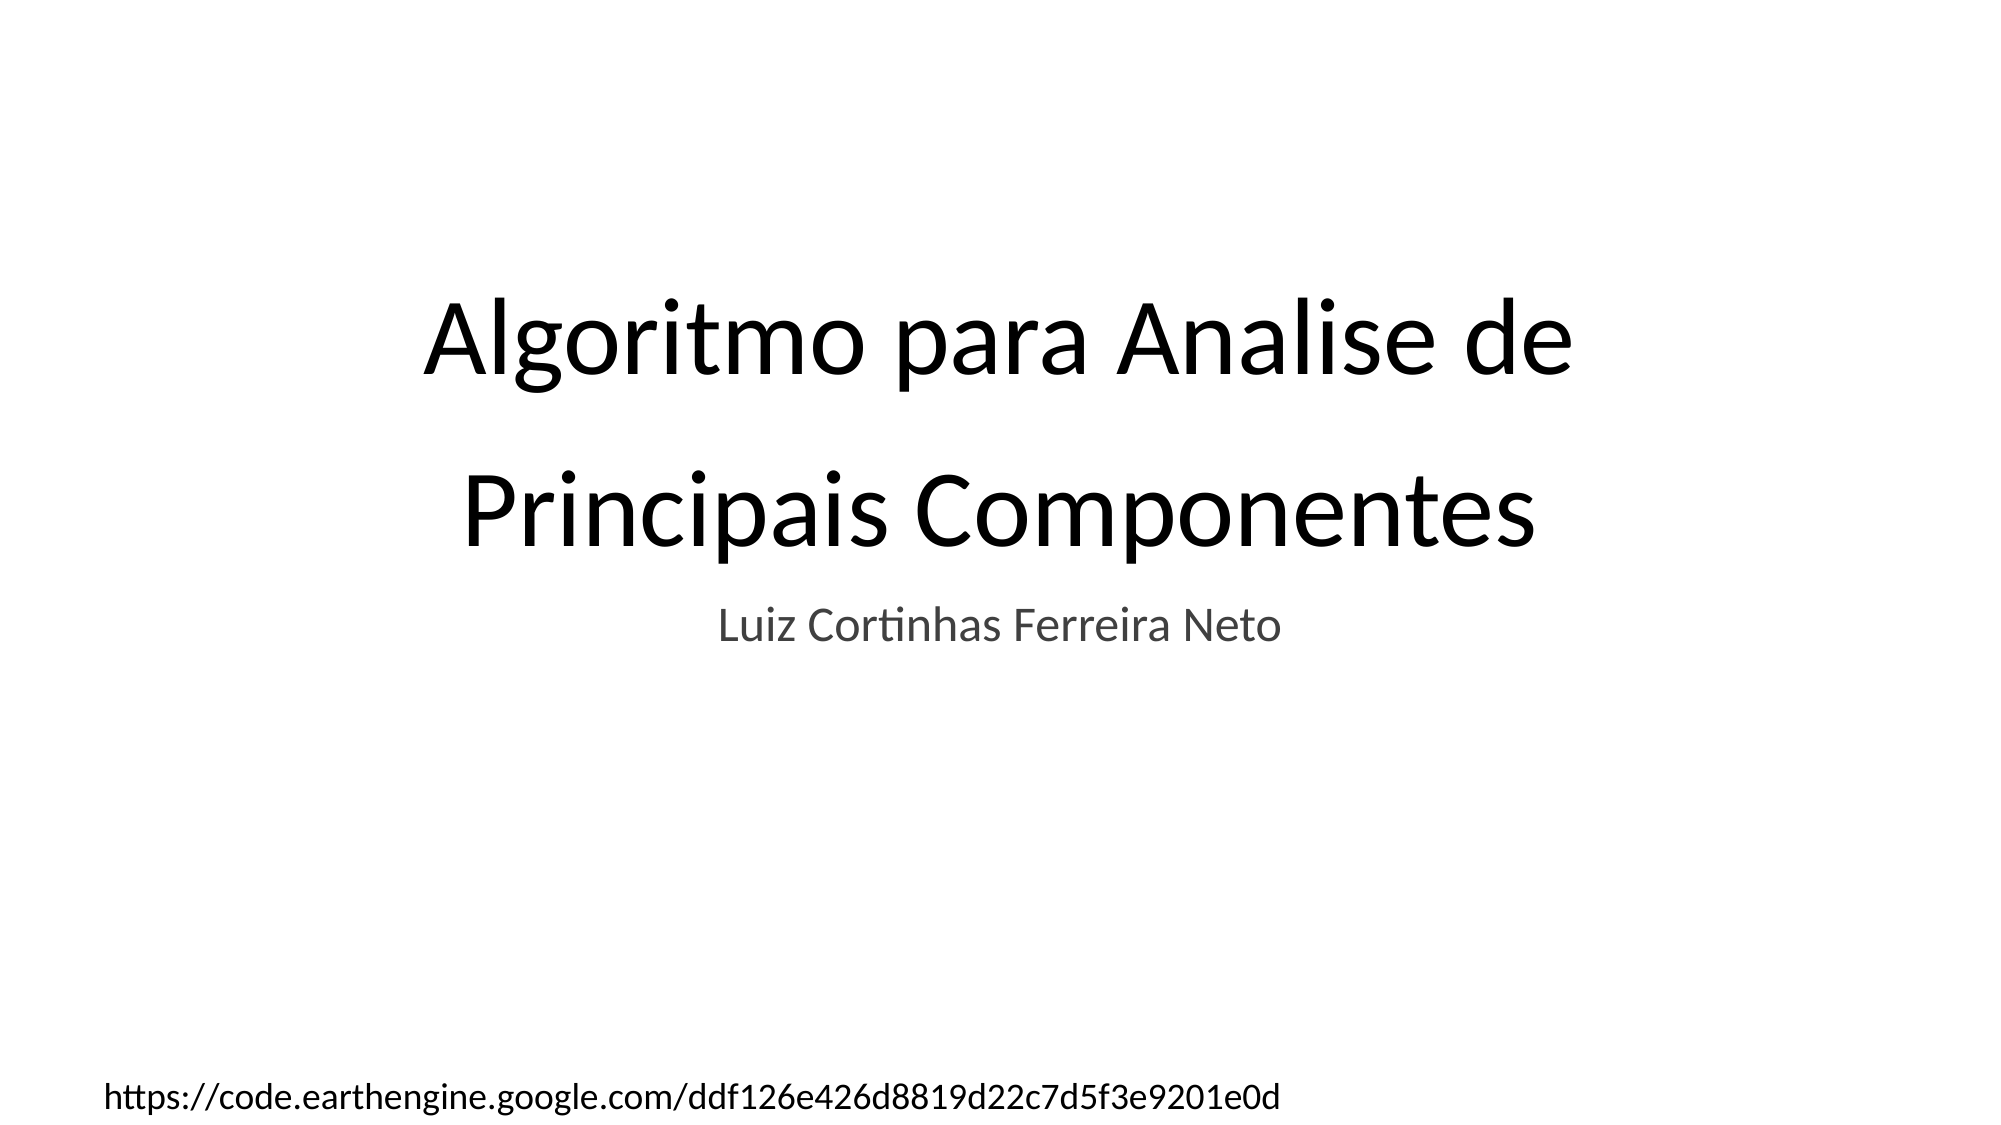

# Algoritmo para Analise de Principais Componentes
Luiz Cortinhas Ferreira Neto
https://code.earthengine.google.com/ddf126e426d8819d22c7d5f3e9201e0d